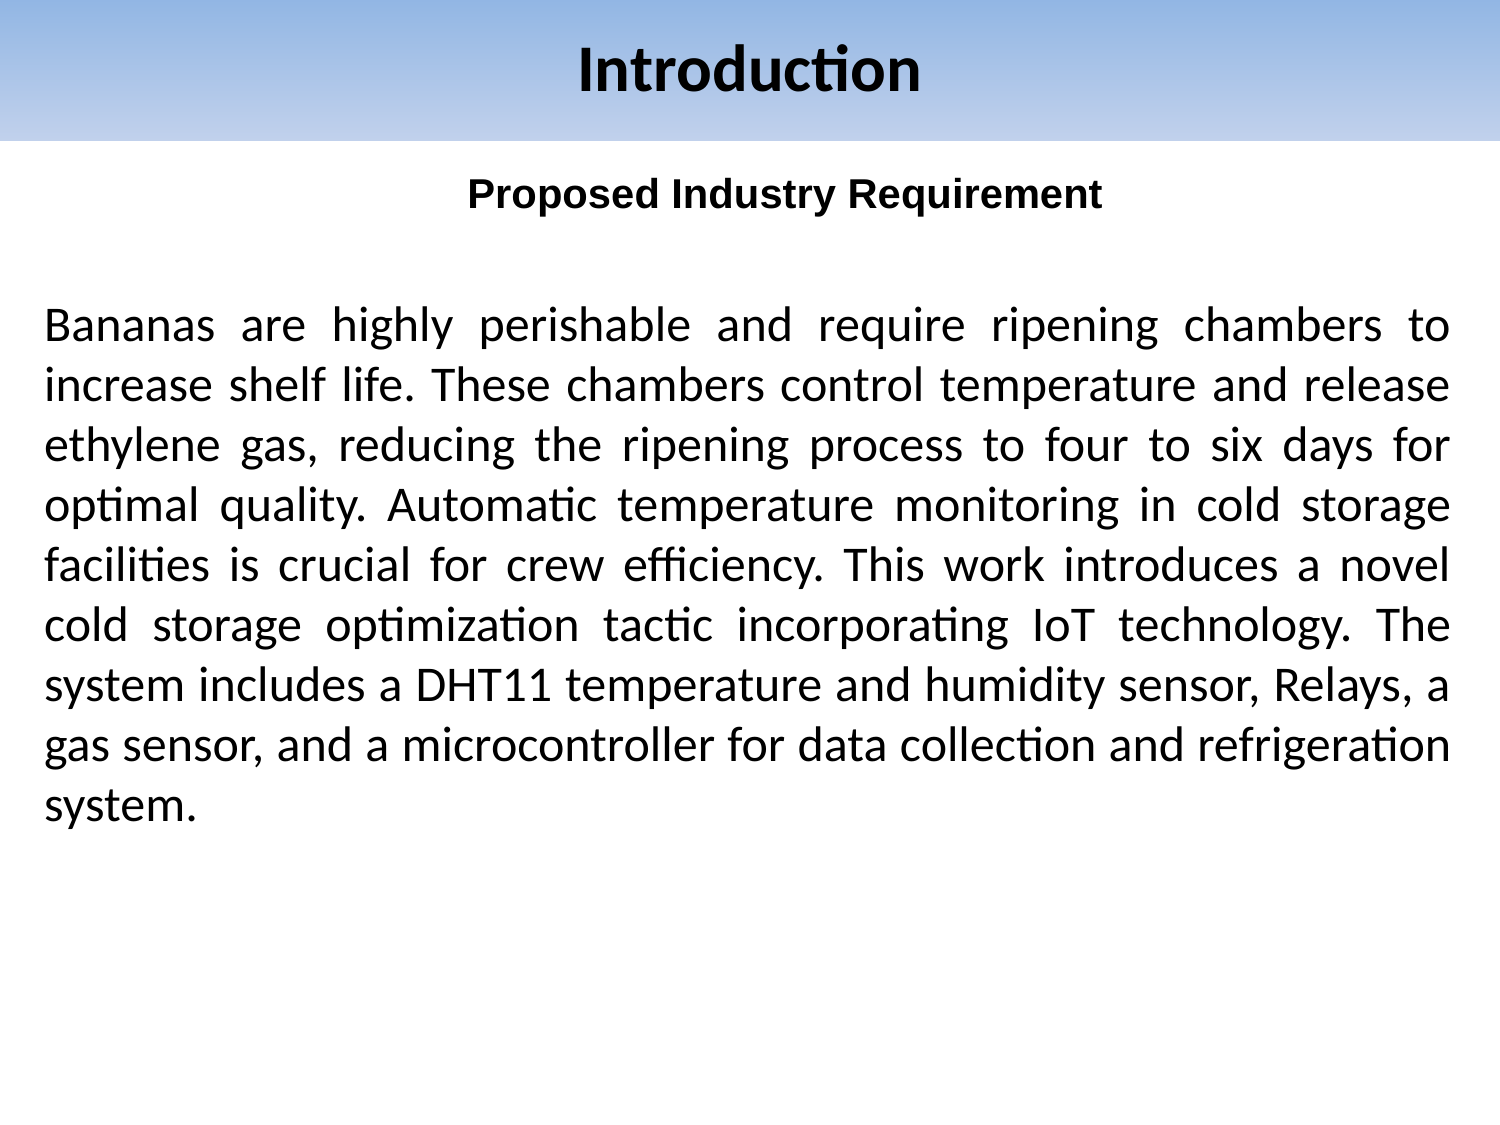

# Introduction

Bananas are highly perishable and require ripening chambers to increase shelf life. These chambers control temperature and release ethylene gas, reducing the ripening process to four to six days for optimal quality. Automatic temperature monitoring in cold storage facilities is crucial for crew efficiency. This work introduces a novel cold storage optimization tactic incorporating IoT technology. The system includes a DHT11 temperature and humidity sensor, Relays, a gas sensor, and a microcontroller for data collection and refrigeration system.
Proposed Industry Requirement